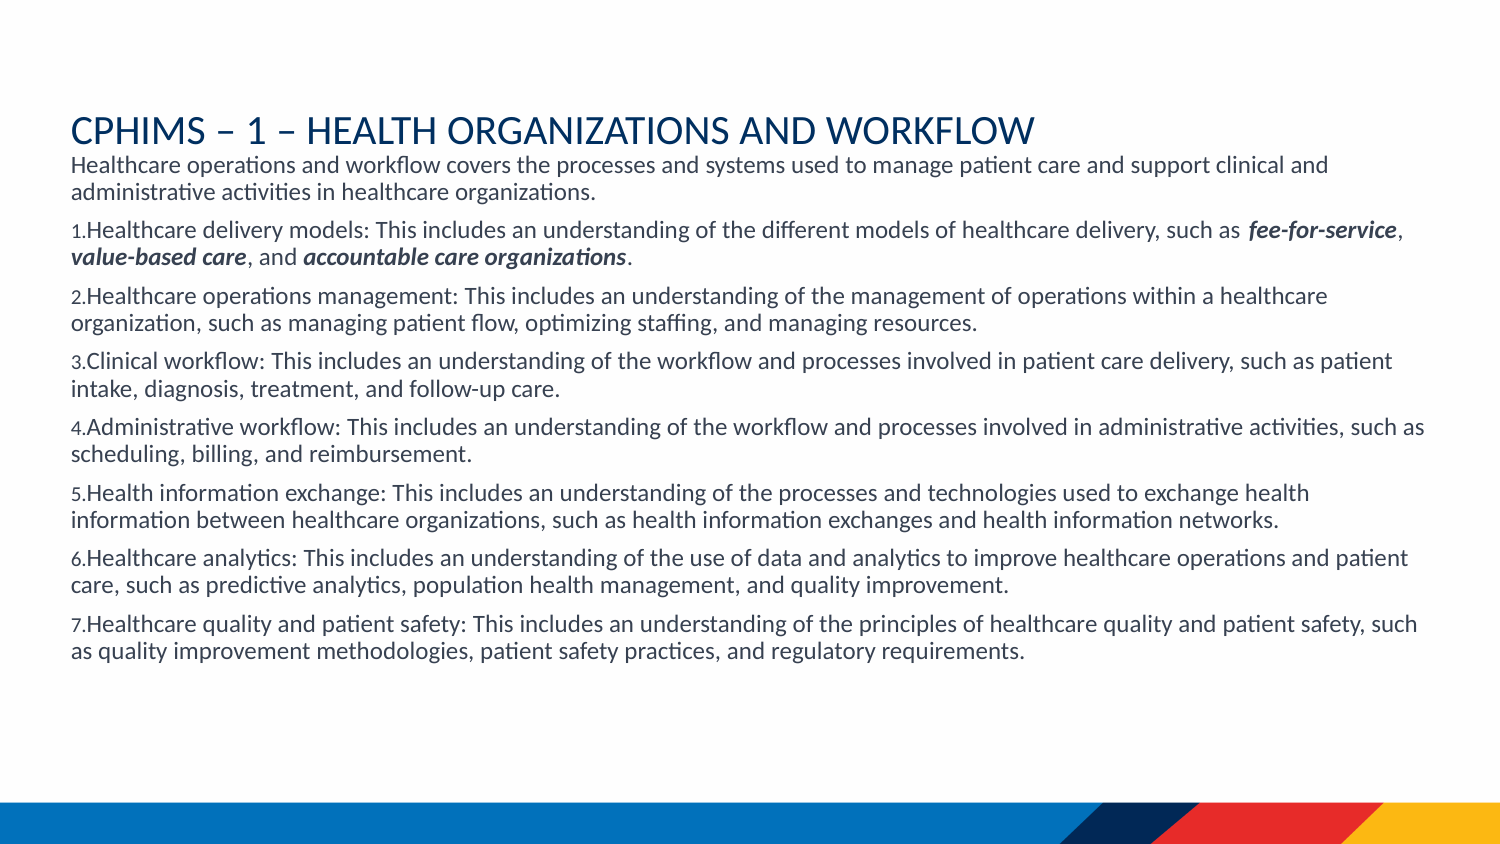

# CPHIMS – 1 – Health Organizations and Workflow
Healthcare operations and workflow covers the processes and systems used to manage patient care and support clinical and administrative activities in healthcare organizations.
Healthcare delivery models: This includes an understanding of the different models of healthcare delivery, such as fee-for-service, value-based care, and accountable care organizations.
Healthcare operations management: This includes an understanding of the management of operations within a healthcare organization, such as managing patient flow, optimizing staffing, and managing resources.
Clinical workflow: This includes an understanding of the workflow and processes involved in patient care delivery, such as patient intake, diagnosis, treatment, and follow-up care.
Administrative workflow: This includes an understanding of the workflow and processes involved in administrative activities, such as scheduling, billing, and reimbursement.
Health information exchange: This includes an understanding of the processes and technologies used to exchange health information between healthcare organizations, such as health information exchanges and health information networks.
Healthcare analytics: This includes an understanding of the use of data and analytics to improve healthcare operations and patient care, such as predictive analytics, population health management, and quality improvement.
Healthcare quality and patient safety: This includes an understanding of the principles of healthcare quality and patient safety, such as quality improvement methodologies, patient safety practices, and regulatory requirements.